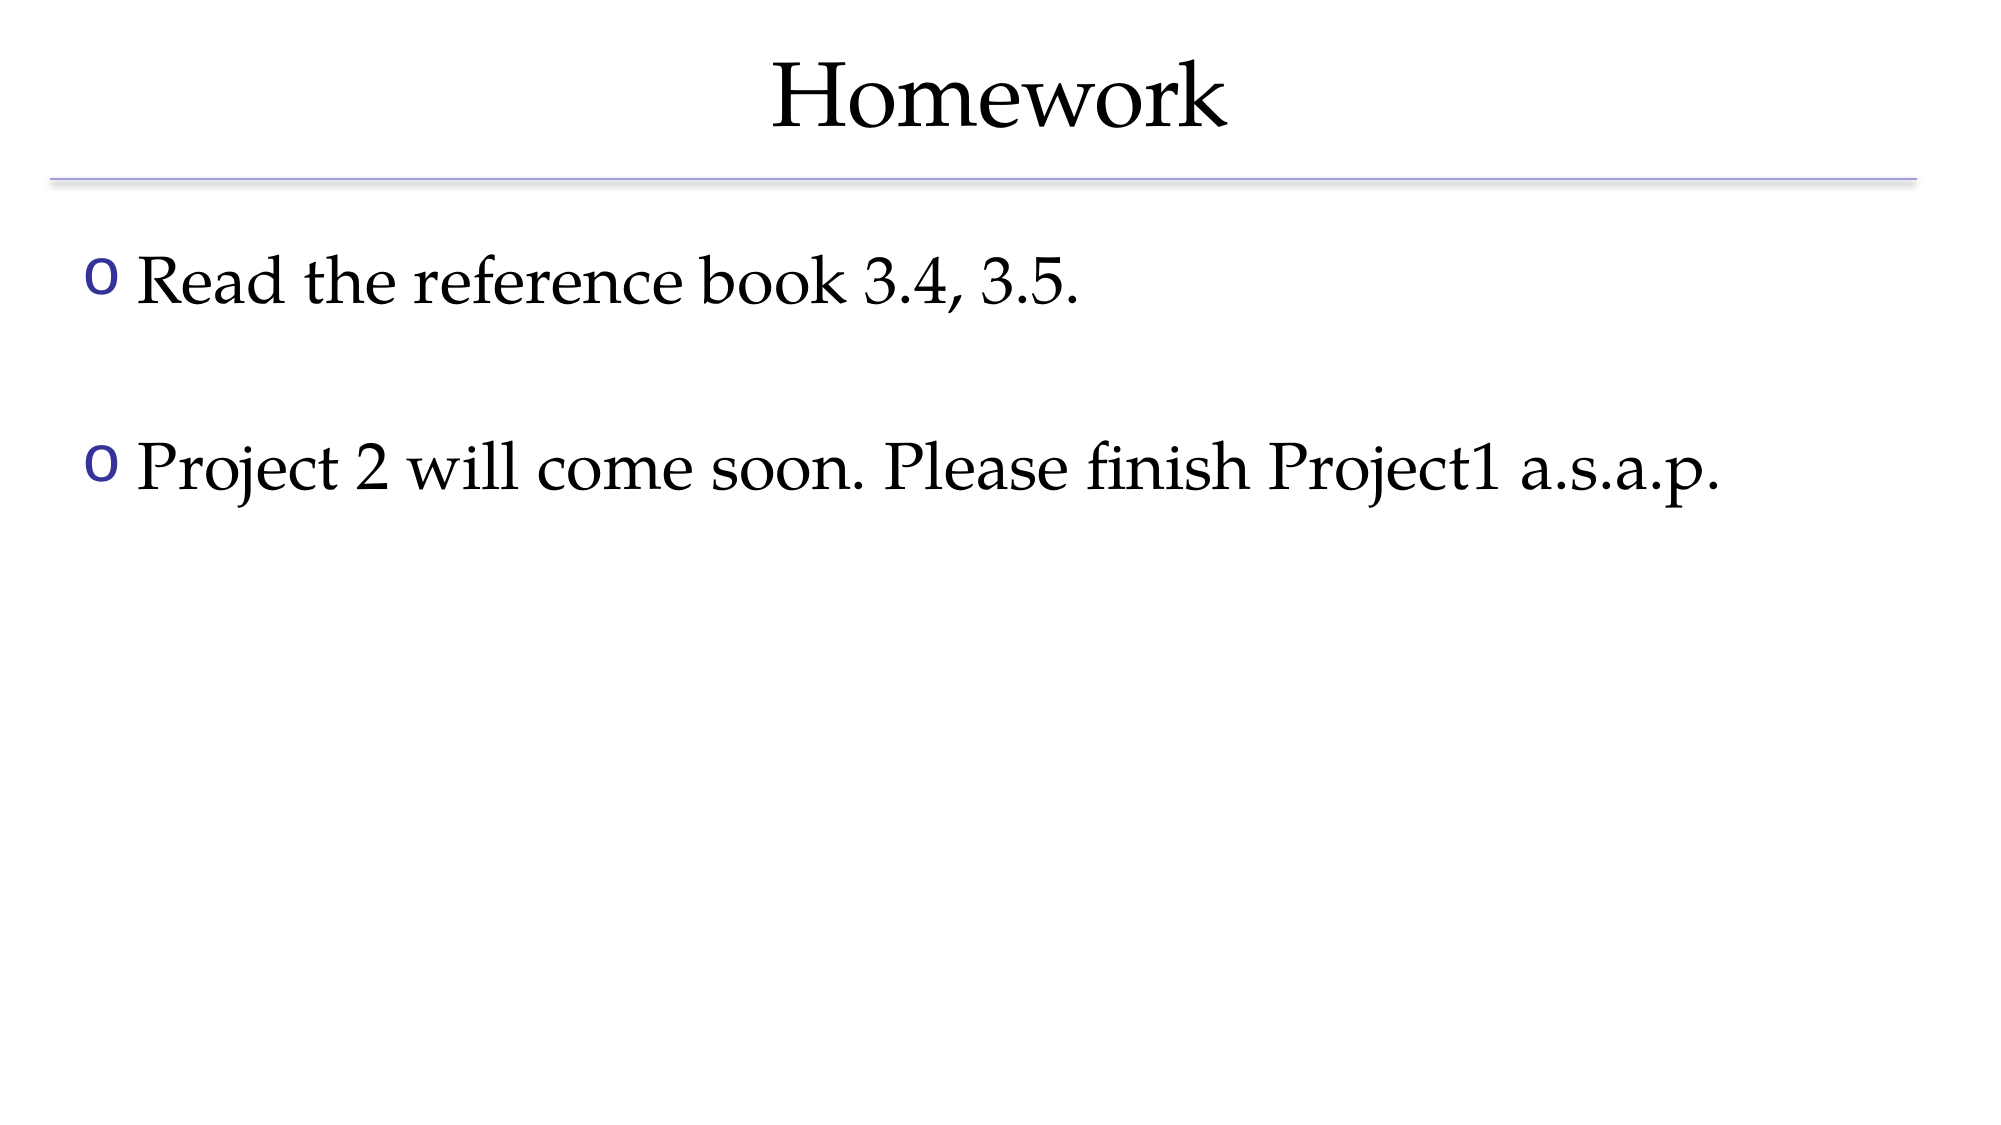

# Homework
Read the reference book 3.4, 3.5.

Project 2 will come soon. Please finish Project1 a.s.a.p.